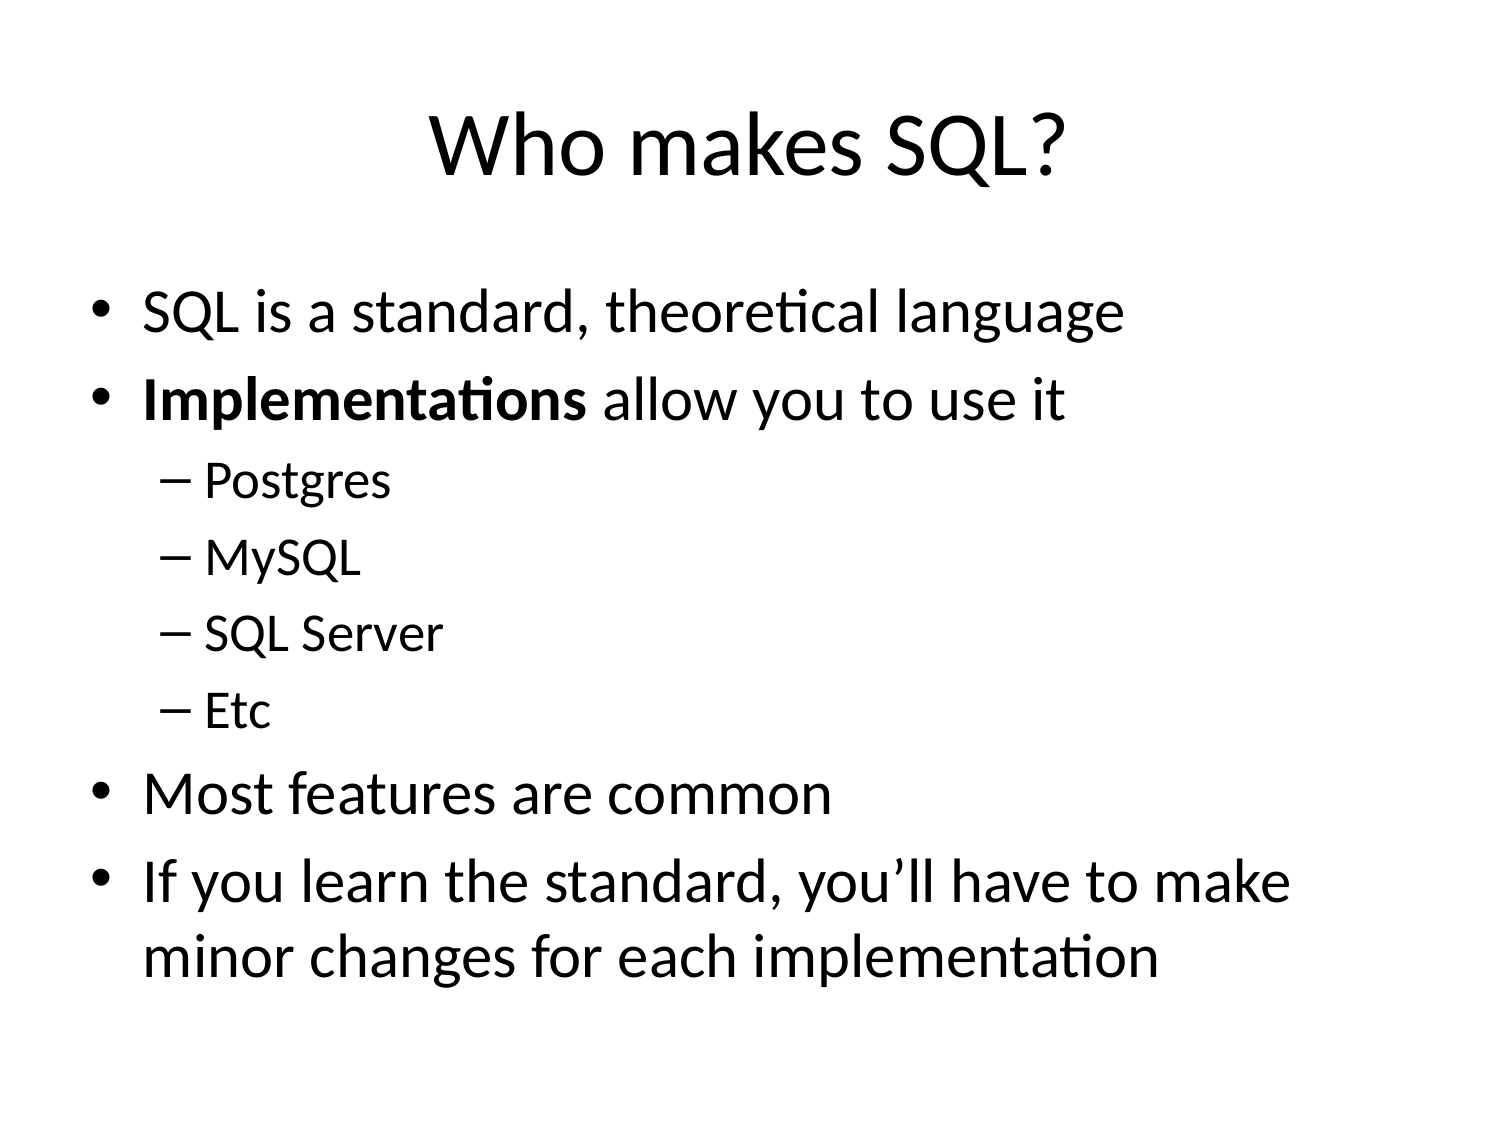

# Who makes SQL?
SQL is a standard, theoretical language
Implementations allow you to use it
Postgres
MySQL
SQL Server
Etc
Most features are common
If you learn the standard, you’ll have to make minor changes for each implementation